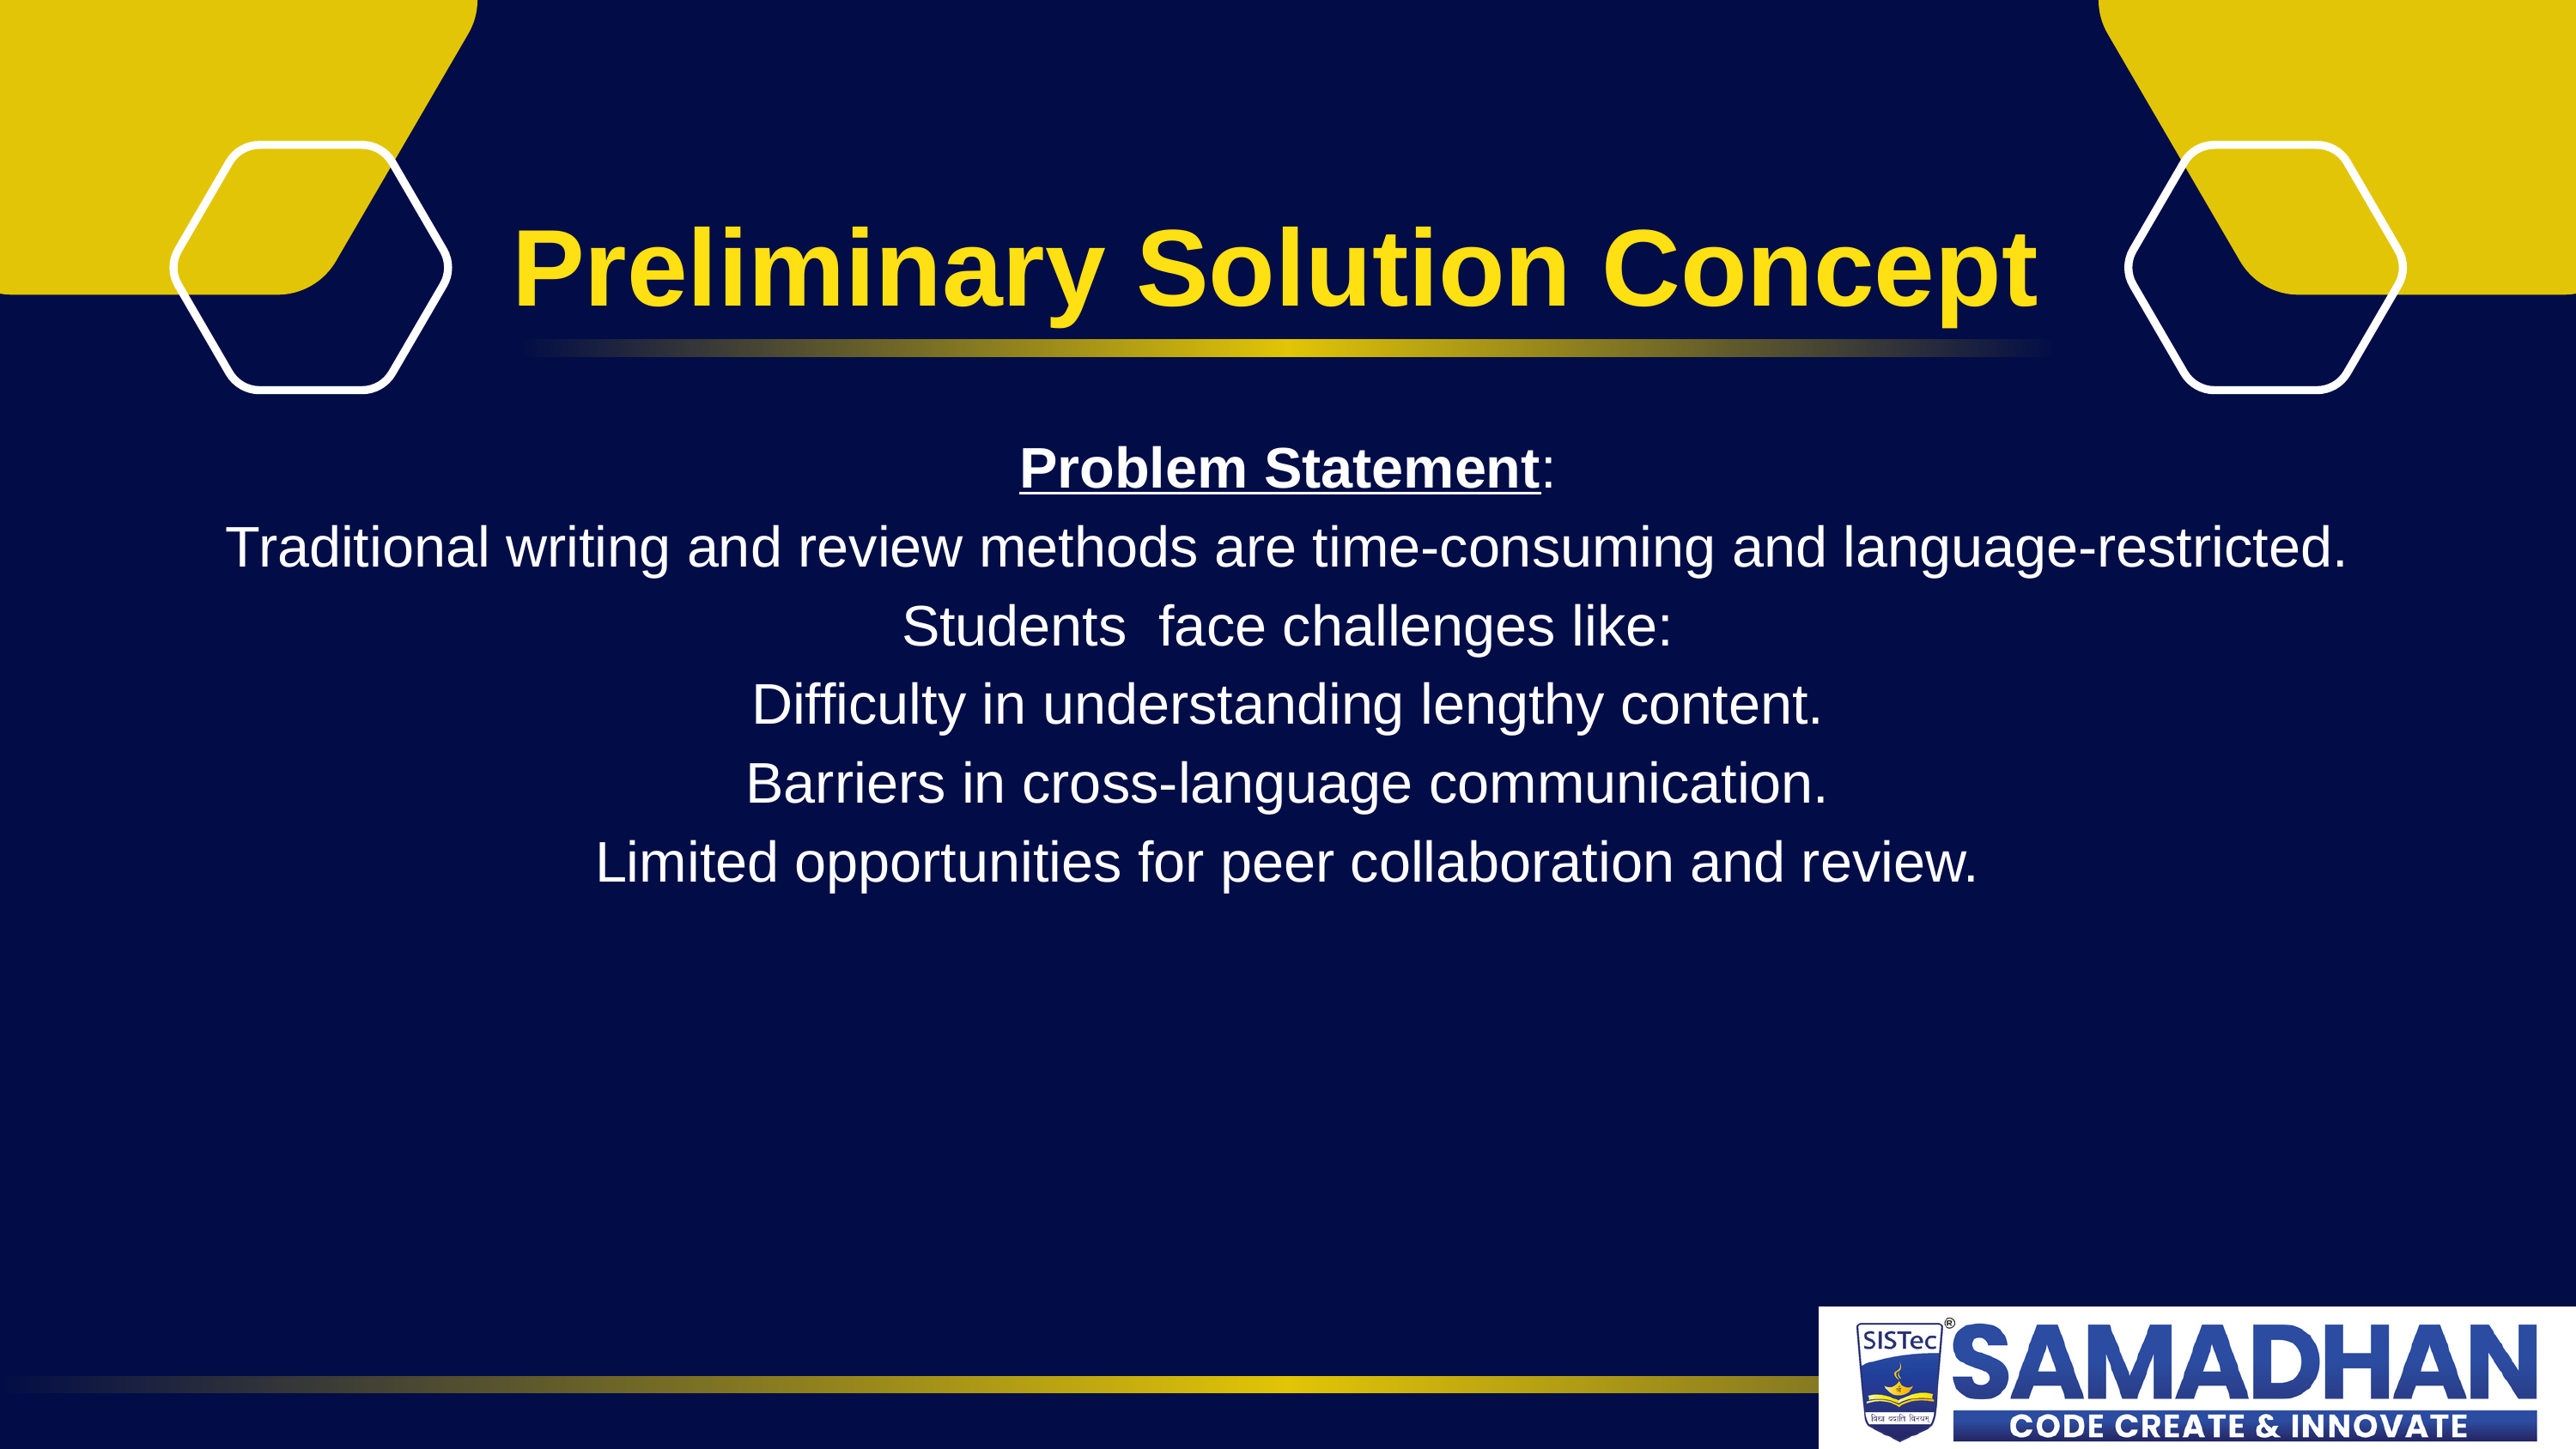

Preliminary Solution Concept
Problem Statement:
Traditional writing and review methods are time-consuming and language-restricted. Students  face challenges like:
Difficulty in understanding lengthy content.
Barriers in cross-language communication.
Limited opportunities for peer collaboration and review.